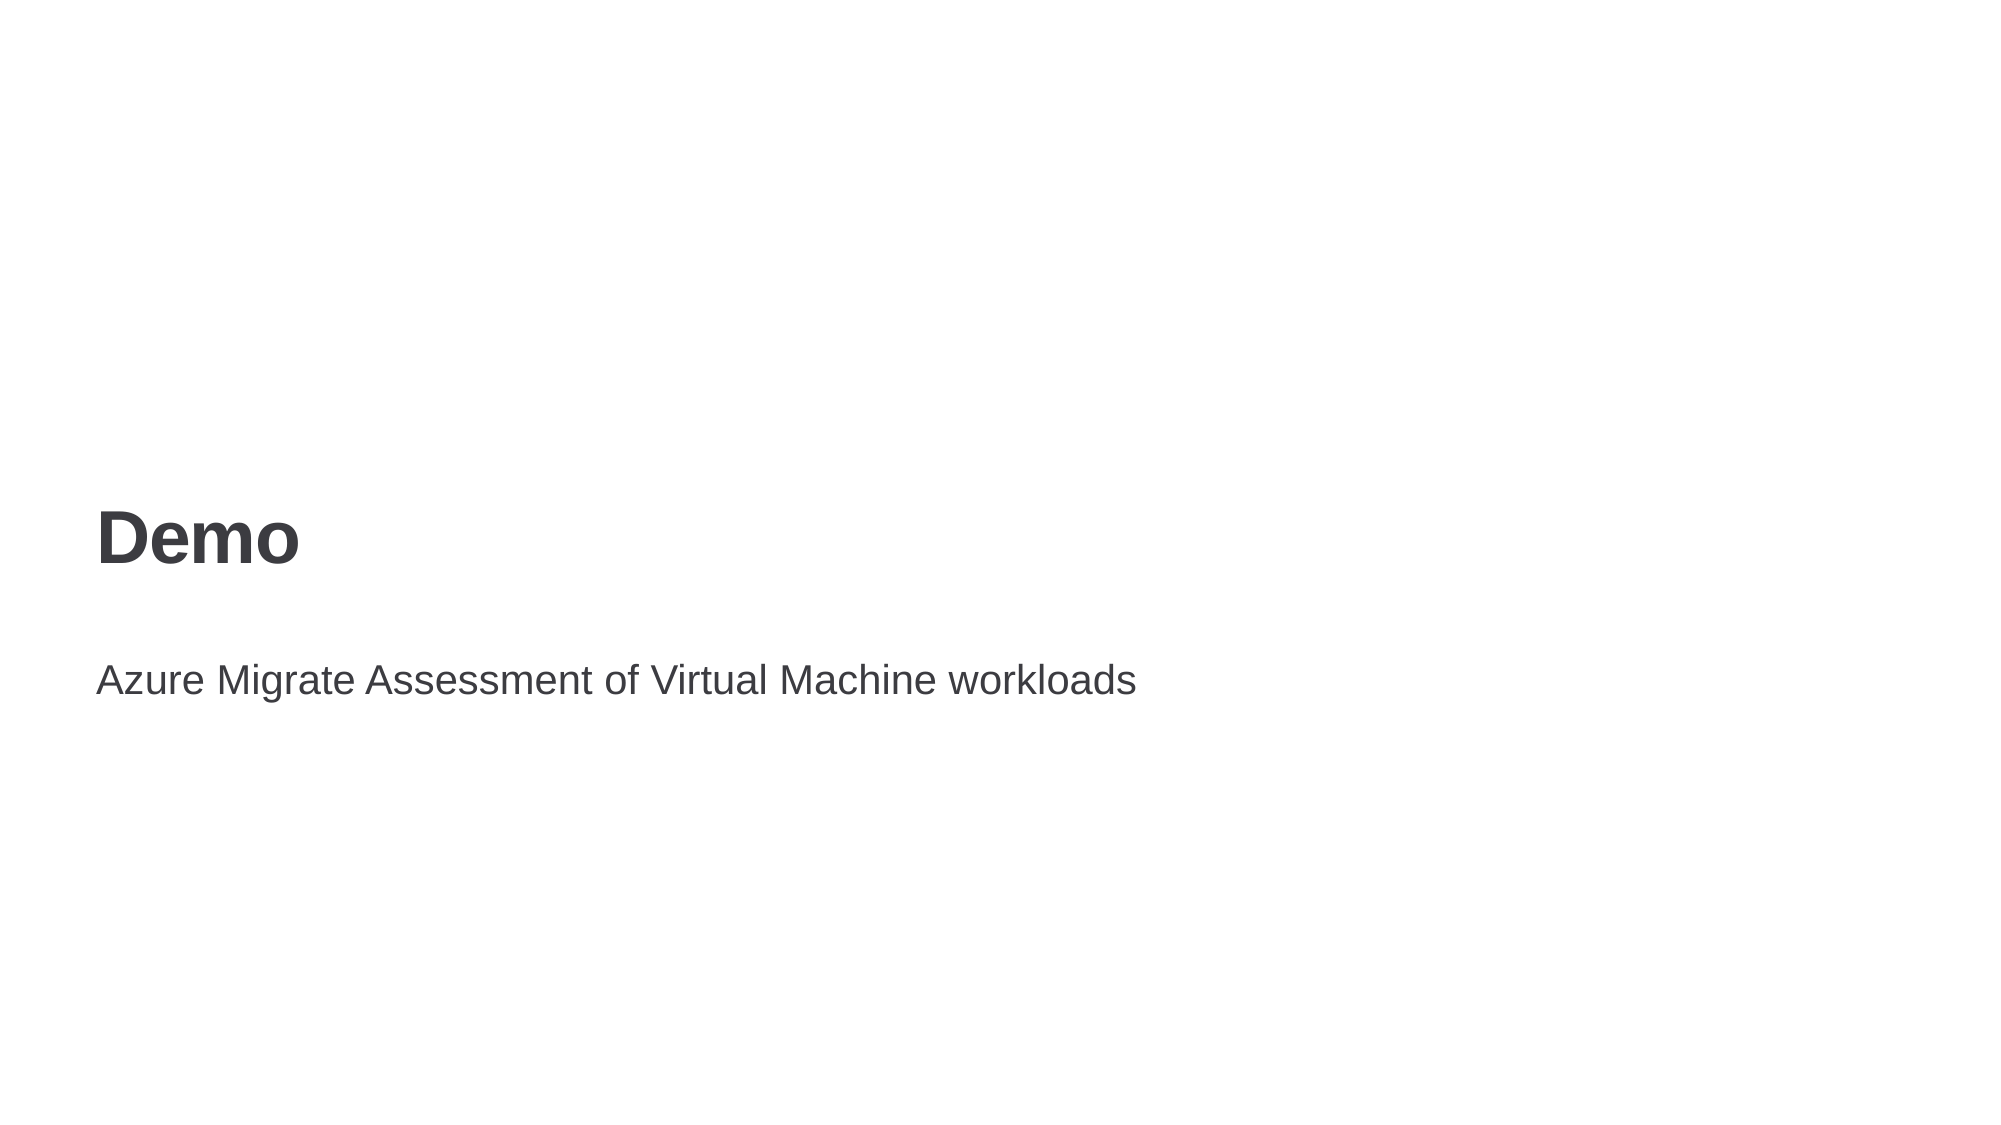

# Demo
Azure Migrate Assessment of Virtual Machine workloads